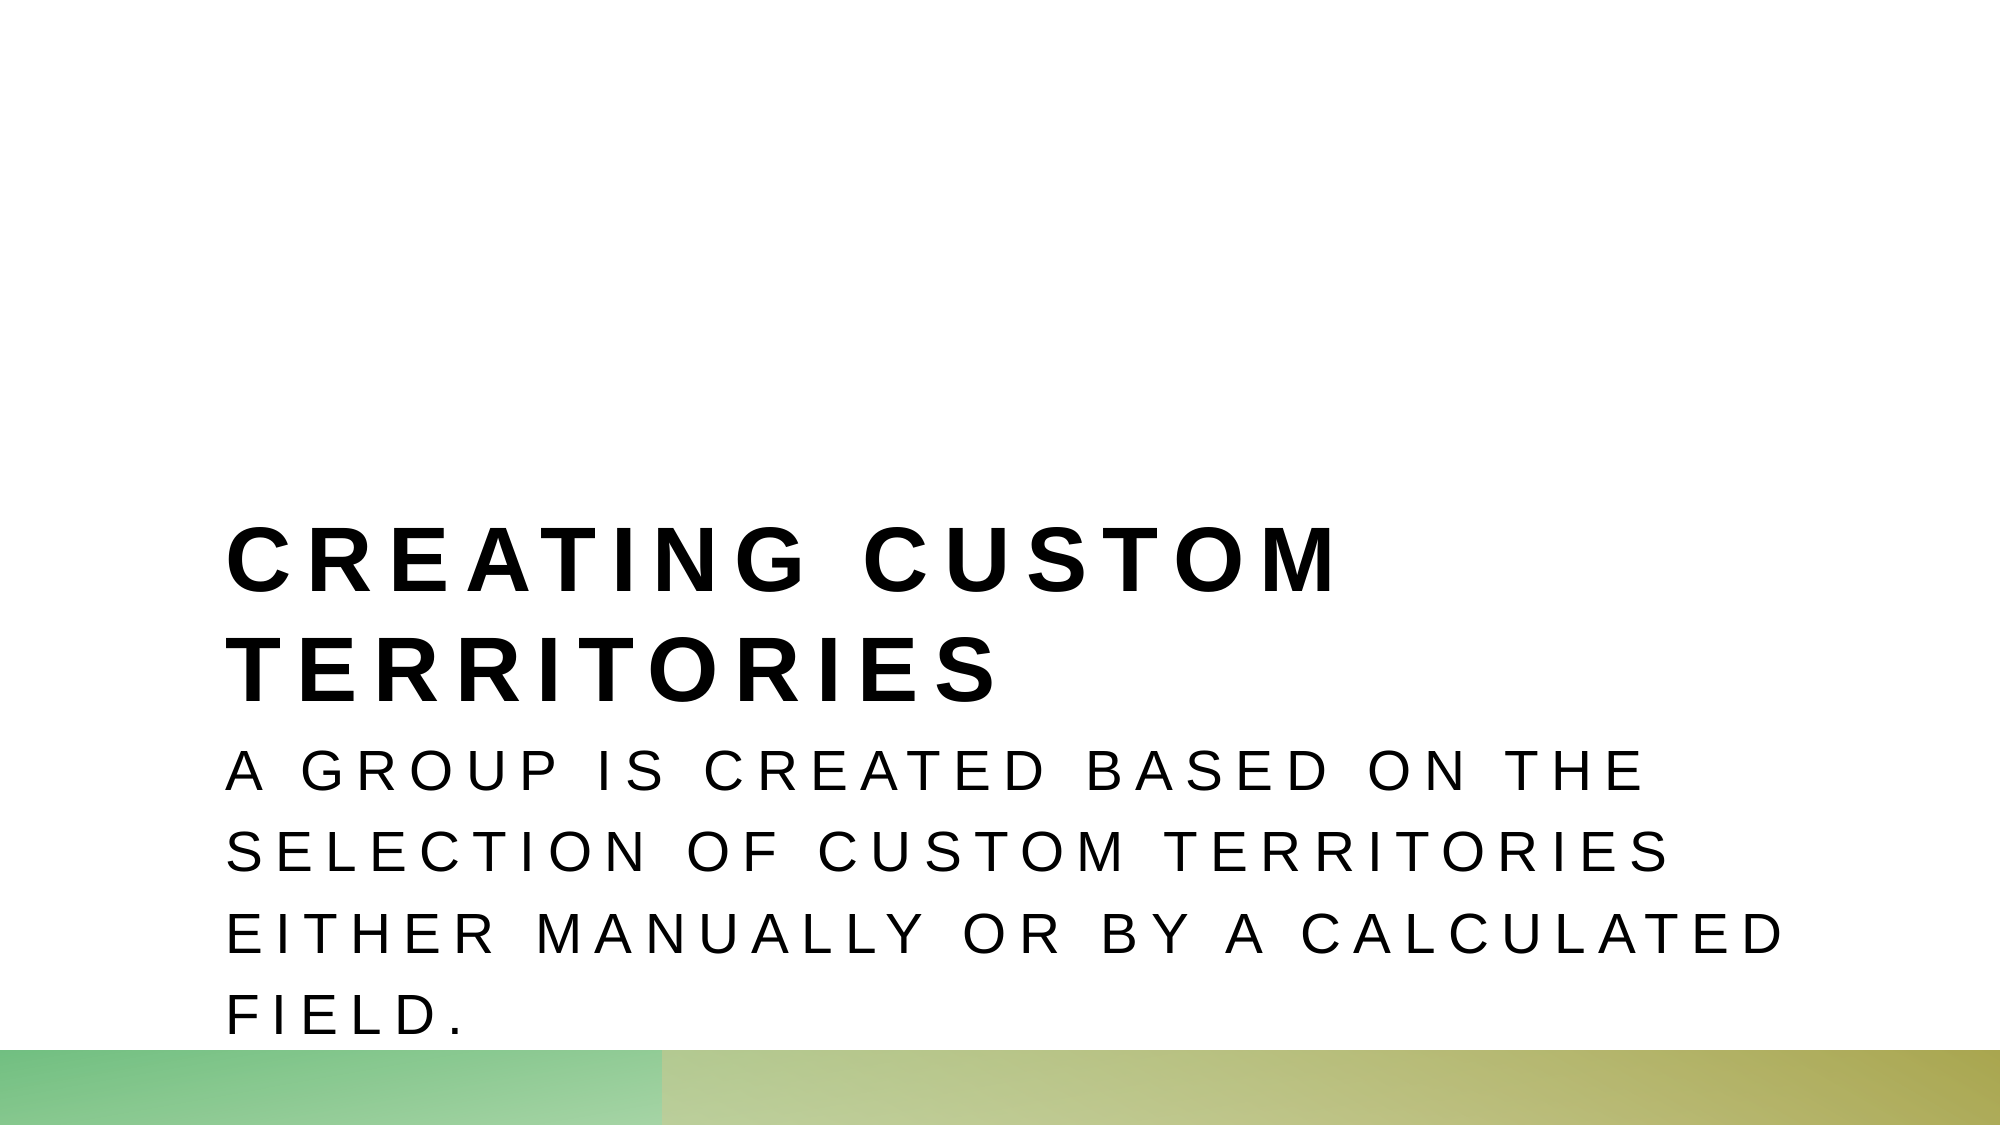

# Creating custom territories
A group is created based on the selection of custom territories either manually or by a calculated field.